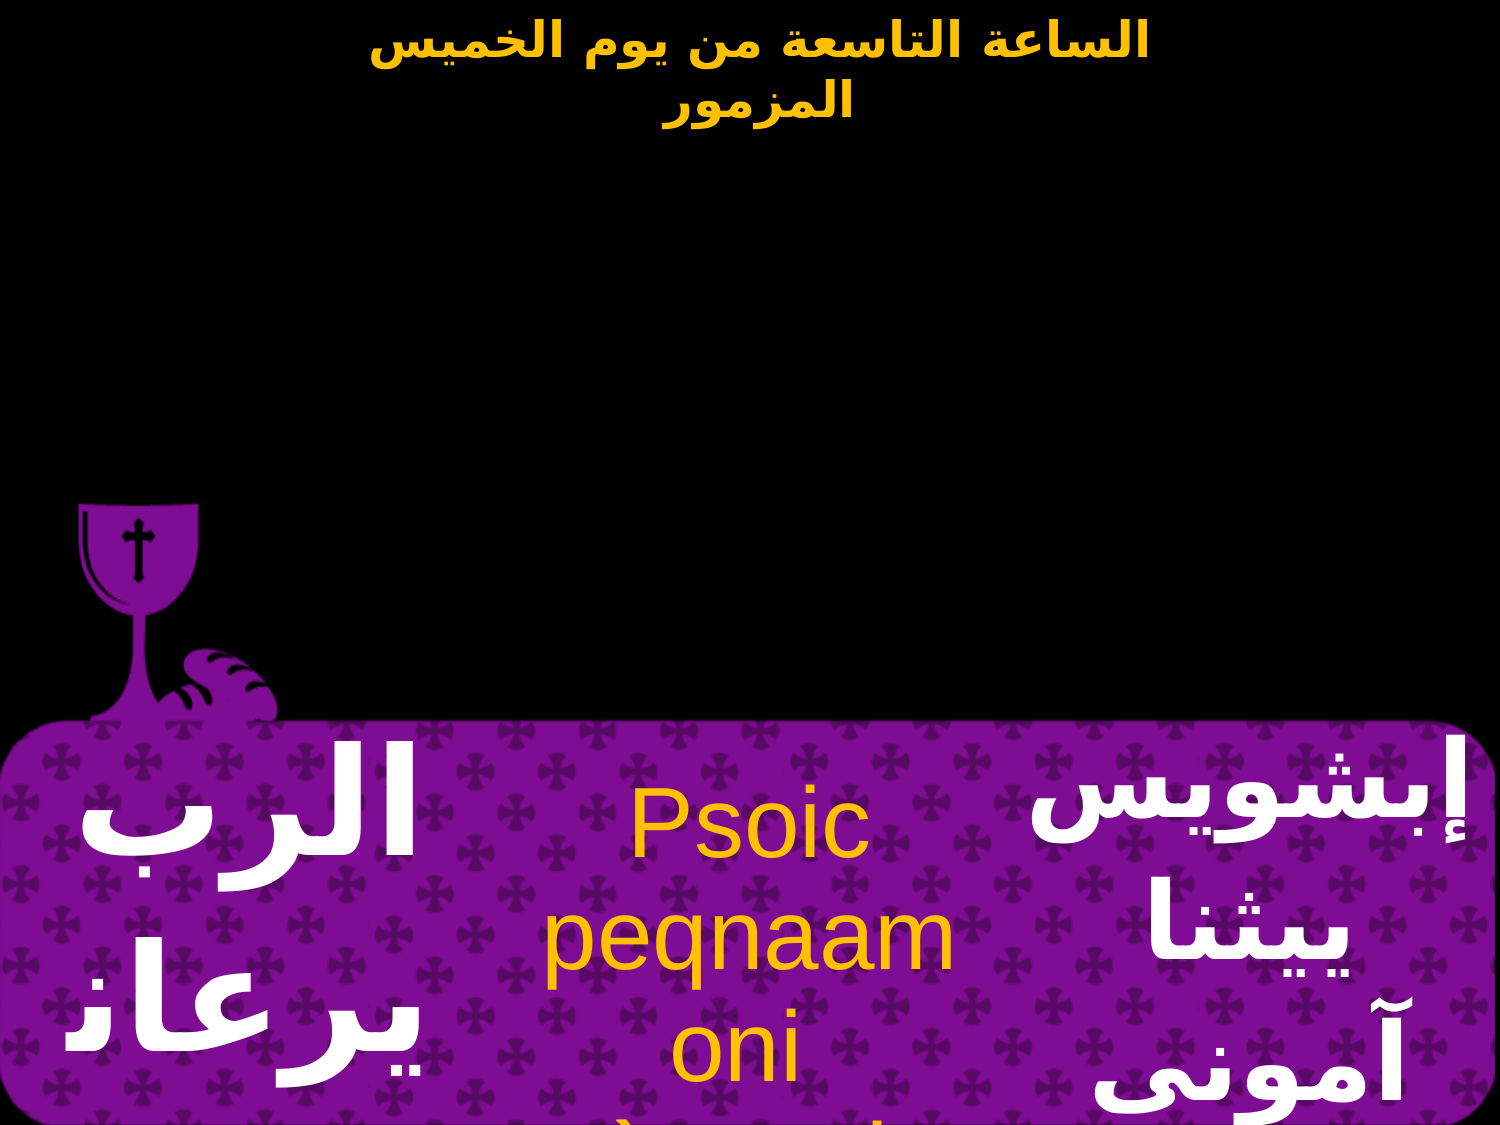

| الرب يرعانى | Psoic peqnaamoni `mmoi | إبشويس ييثنا آمونى إمموى |
| --- | --- | --- |